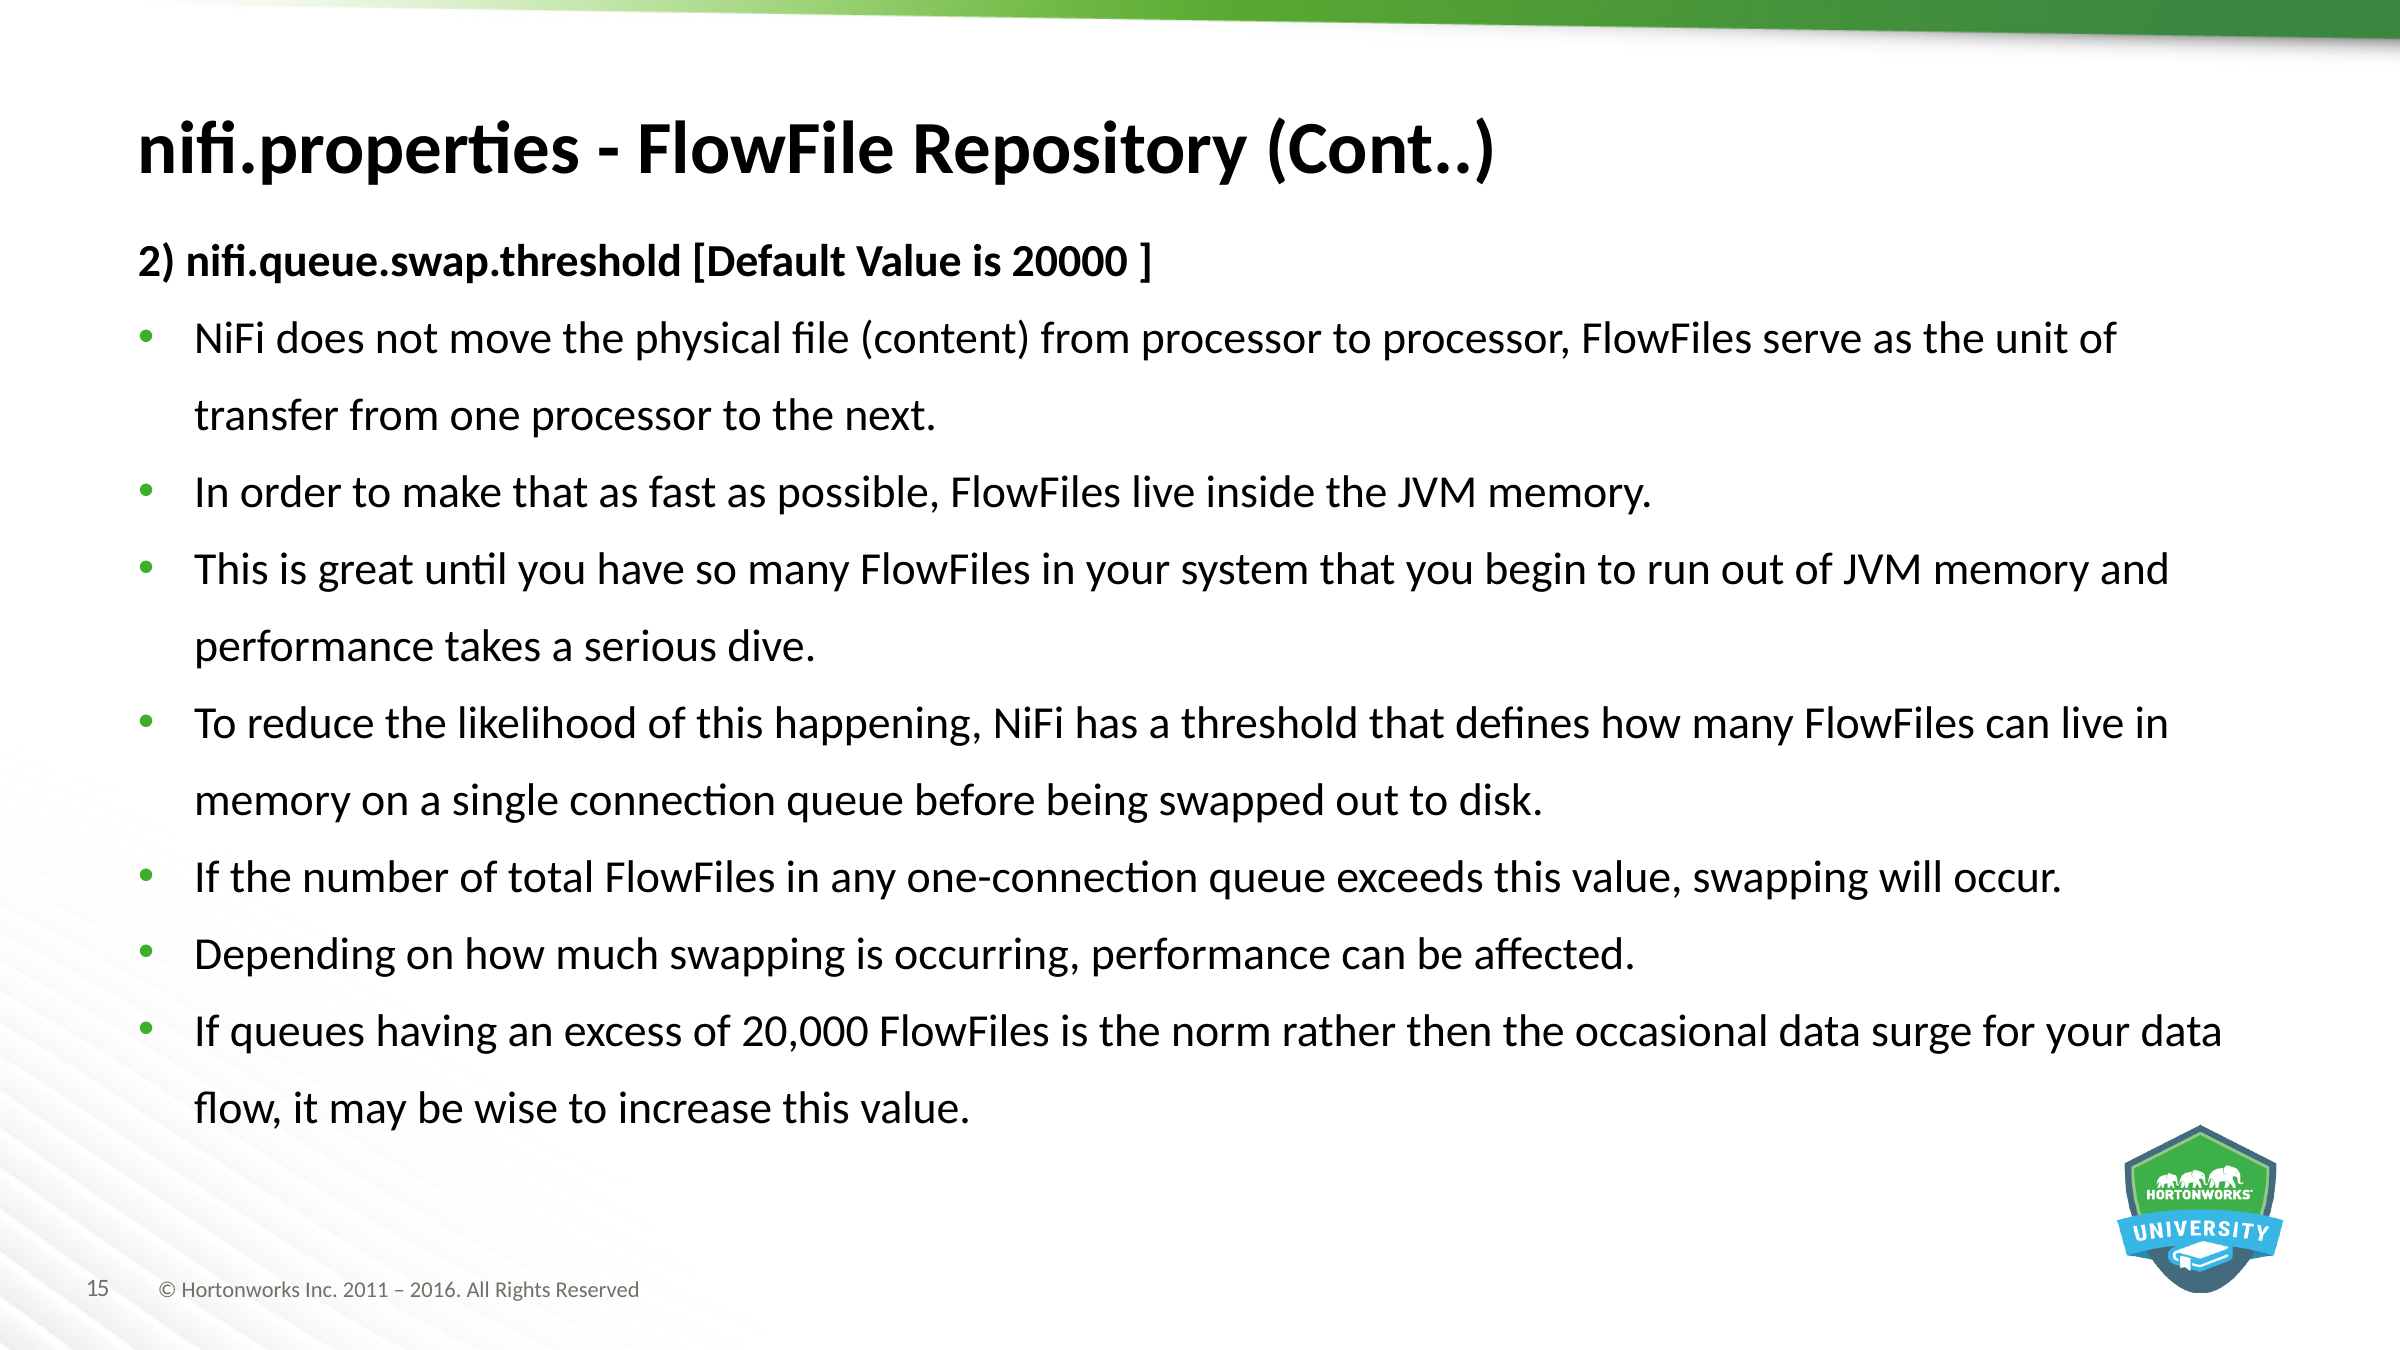

nifi.properties - FlowFile Repository (Cont..)
2) nifi.queue.swap.threshold [Default Value is 20000 ]
NiFi does not move the physical file (content) from processor to processor, FlowFiles serve as the unit of transfer from one processor to the next.
In order to make that as fast as possible, FlowFiles live inside the JVM memory.
This is great until you have so many FlowFiles in your system that you begin to run out of JVM memory and performance takes a serious dive.
To reduce the likelihood of this happening, NiFi has a threshold that defines how many FlowFiles can live in memory on a single connection queue before being swapped out to disk.
If the number of total FlowFiles in any one-connection queue exceeds this value, swapping will occur.
Depending on how much swapping is occurring, performance can be affected.
If queues having an excess of 20,000 FlowFiles is the norm rather then the occasional data surge for your data flow, it may be wise to increase this value.